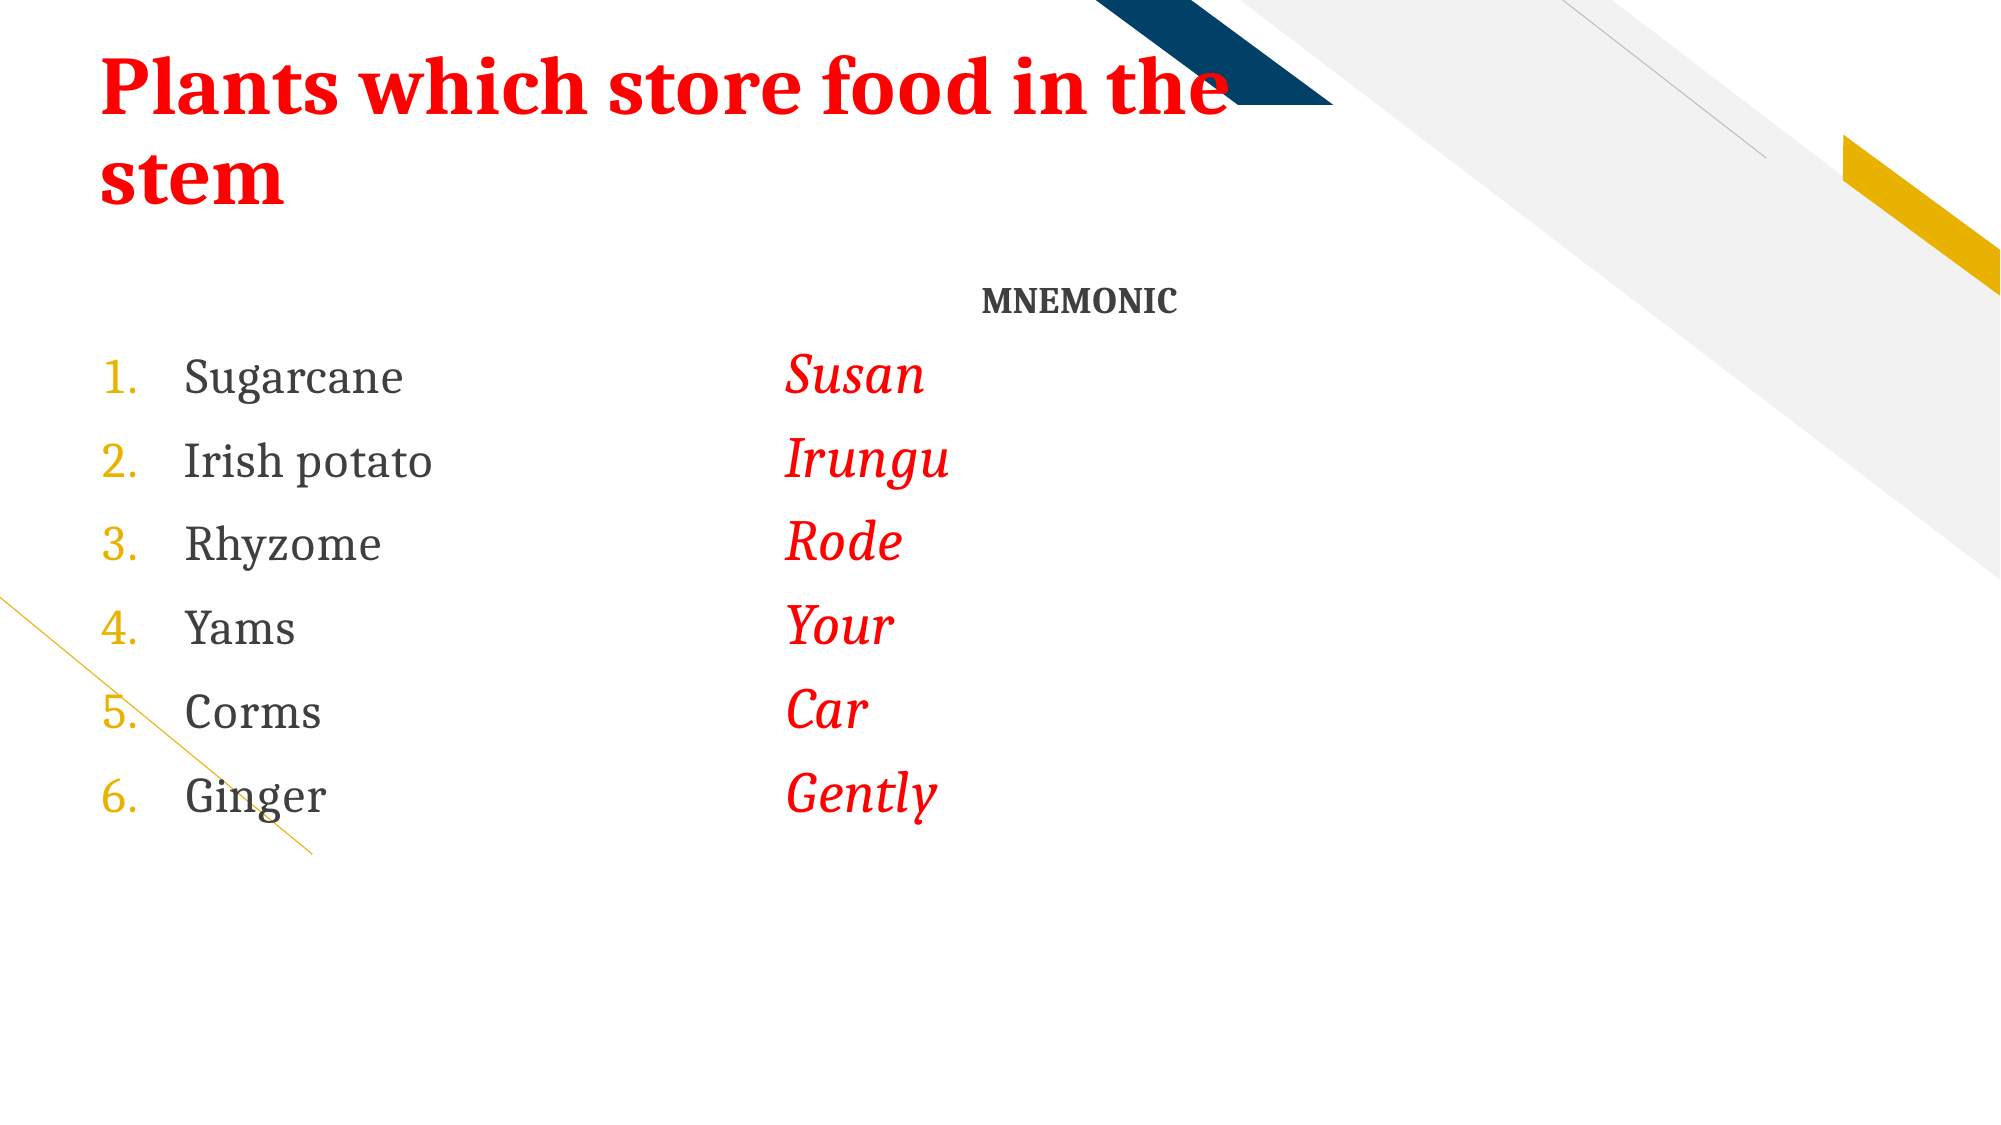

# Plants which store food in the stem
		MNEMONIC
Sugarcane			Susan
Irish potato			Irungu
Rhyzome			Rode
Yams				Your
Corms				Car
Ginger				Gently